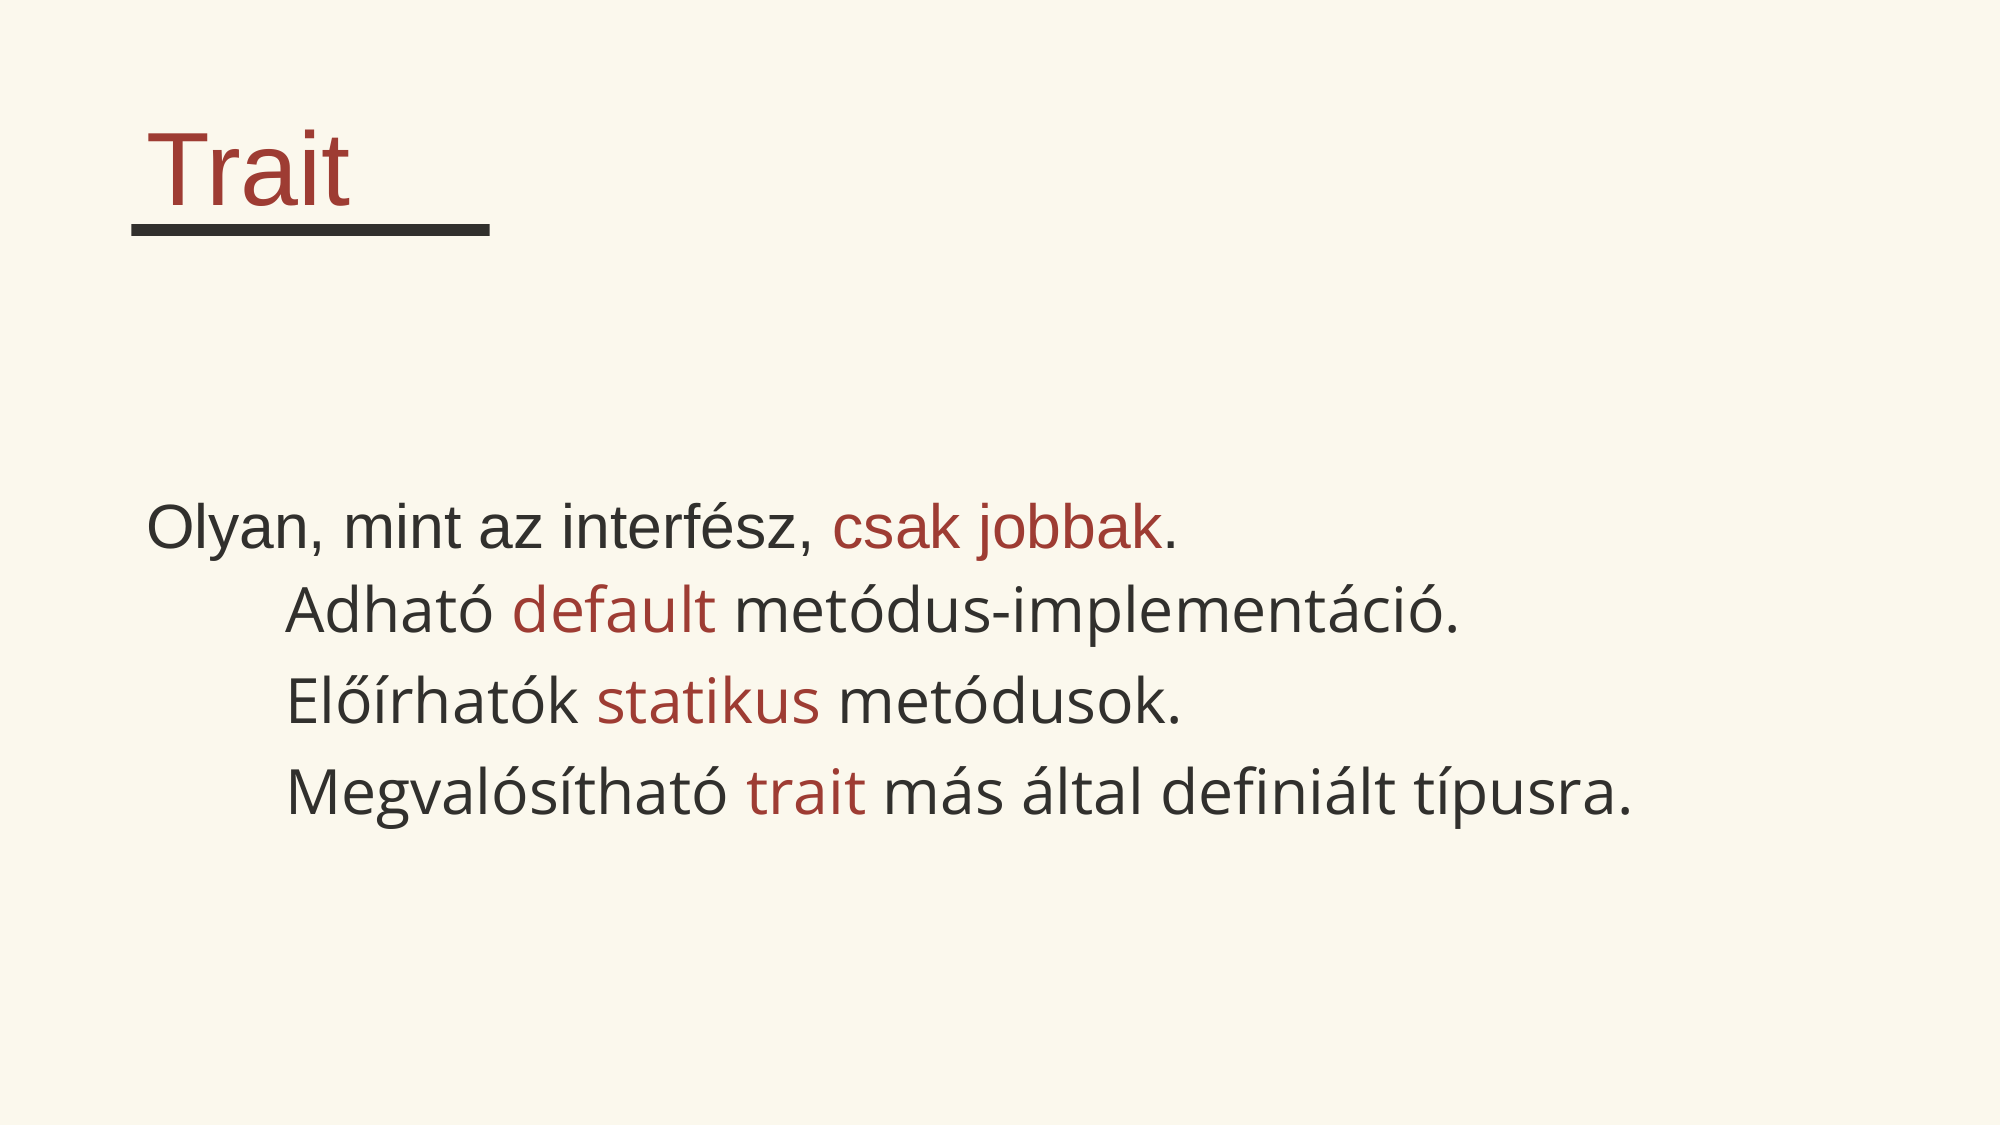

Trait

Olyan, mint az interfész, csak jobbak.
Adható default metódus-implementáció.
Előírhatók statikus metódusok.
Megvalósítható trait más által definiált típusra.